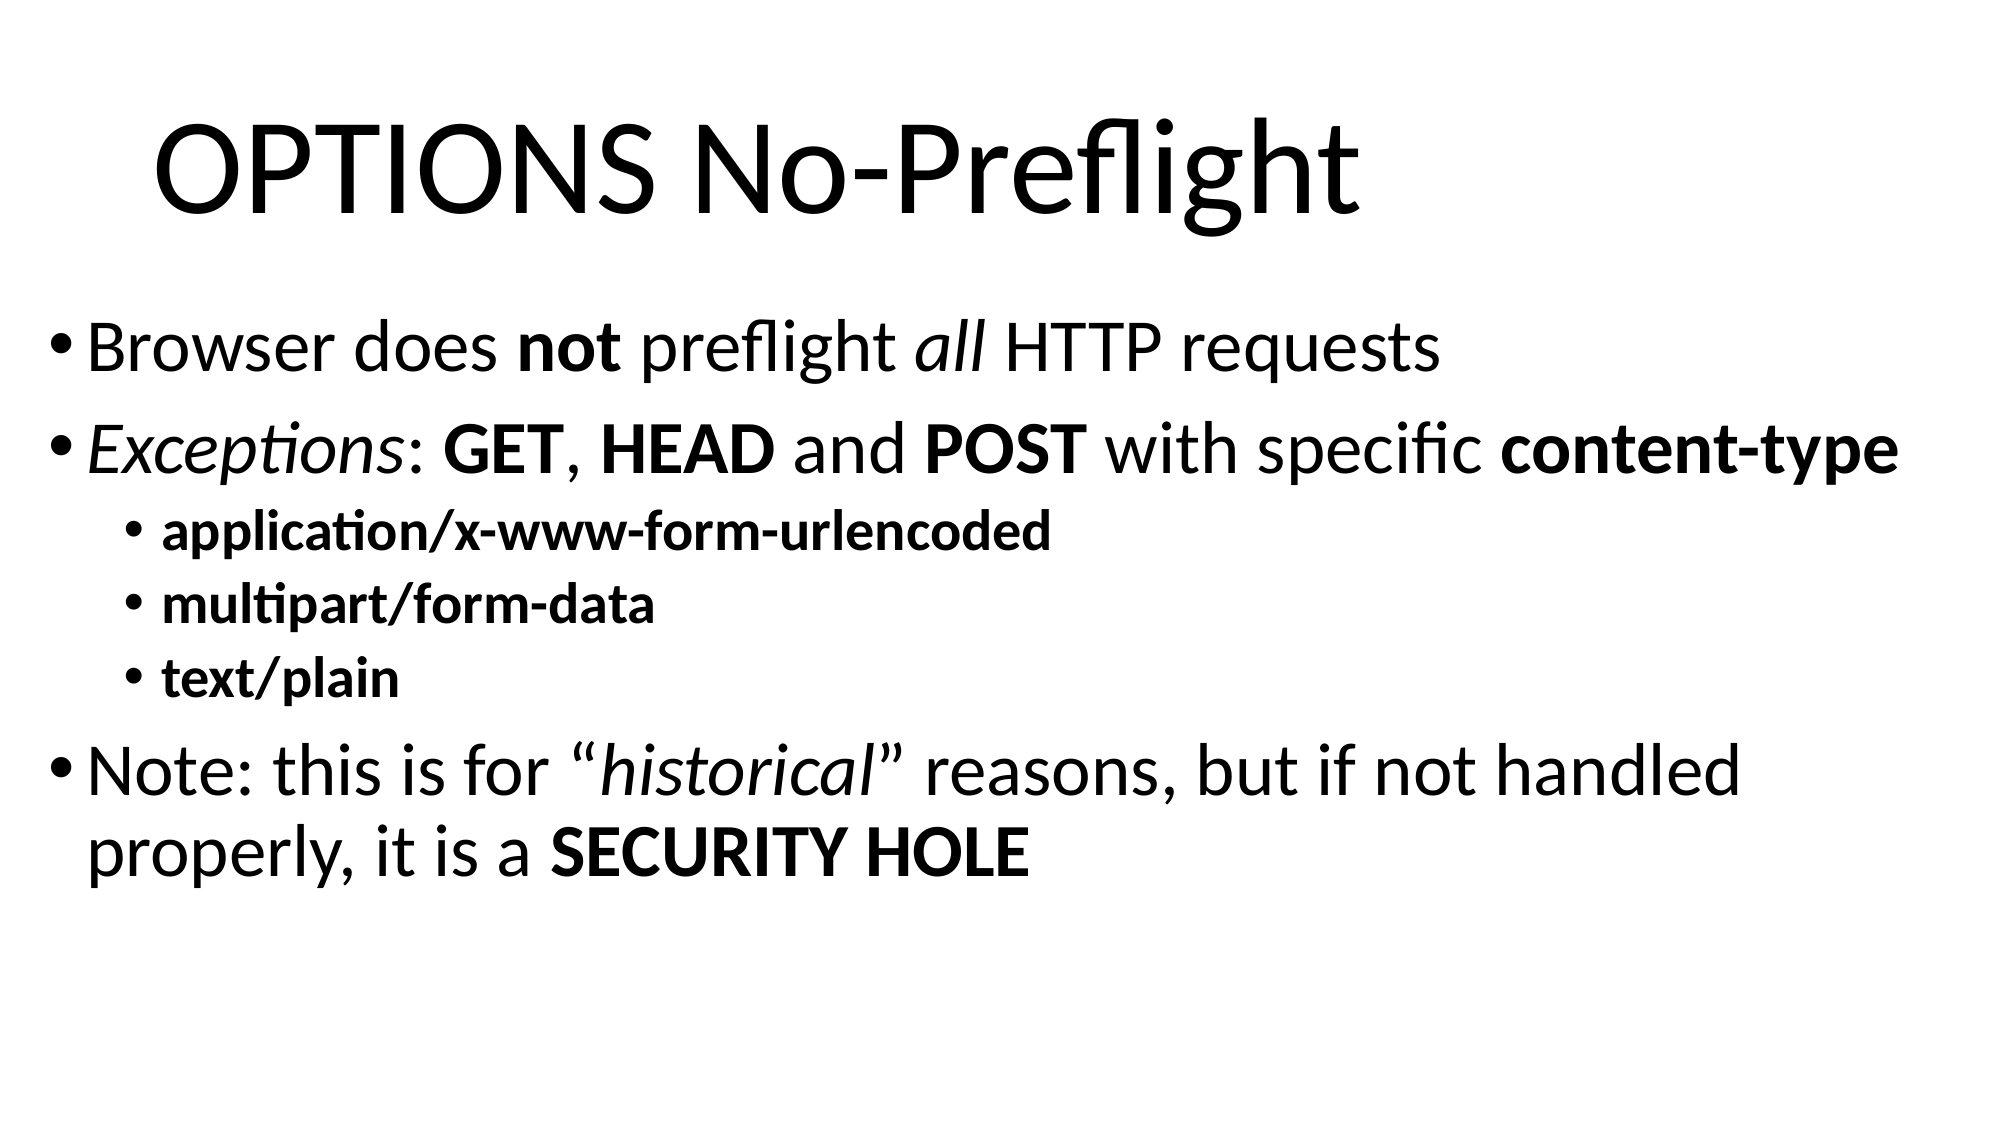

# OPTIONS No-Preflight
Browser does not preflight all HTTP requests
Exceptions: GET, HEAD and POST with specific content-type
application/x-www-form-urlencoded
multipart/form-data
text/plain
Note: this is for “historical” reasons, but if not handled properly, it is a SECURITY HOLE